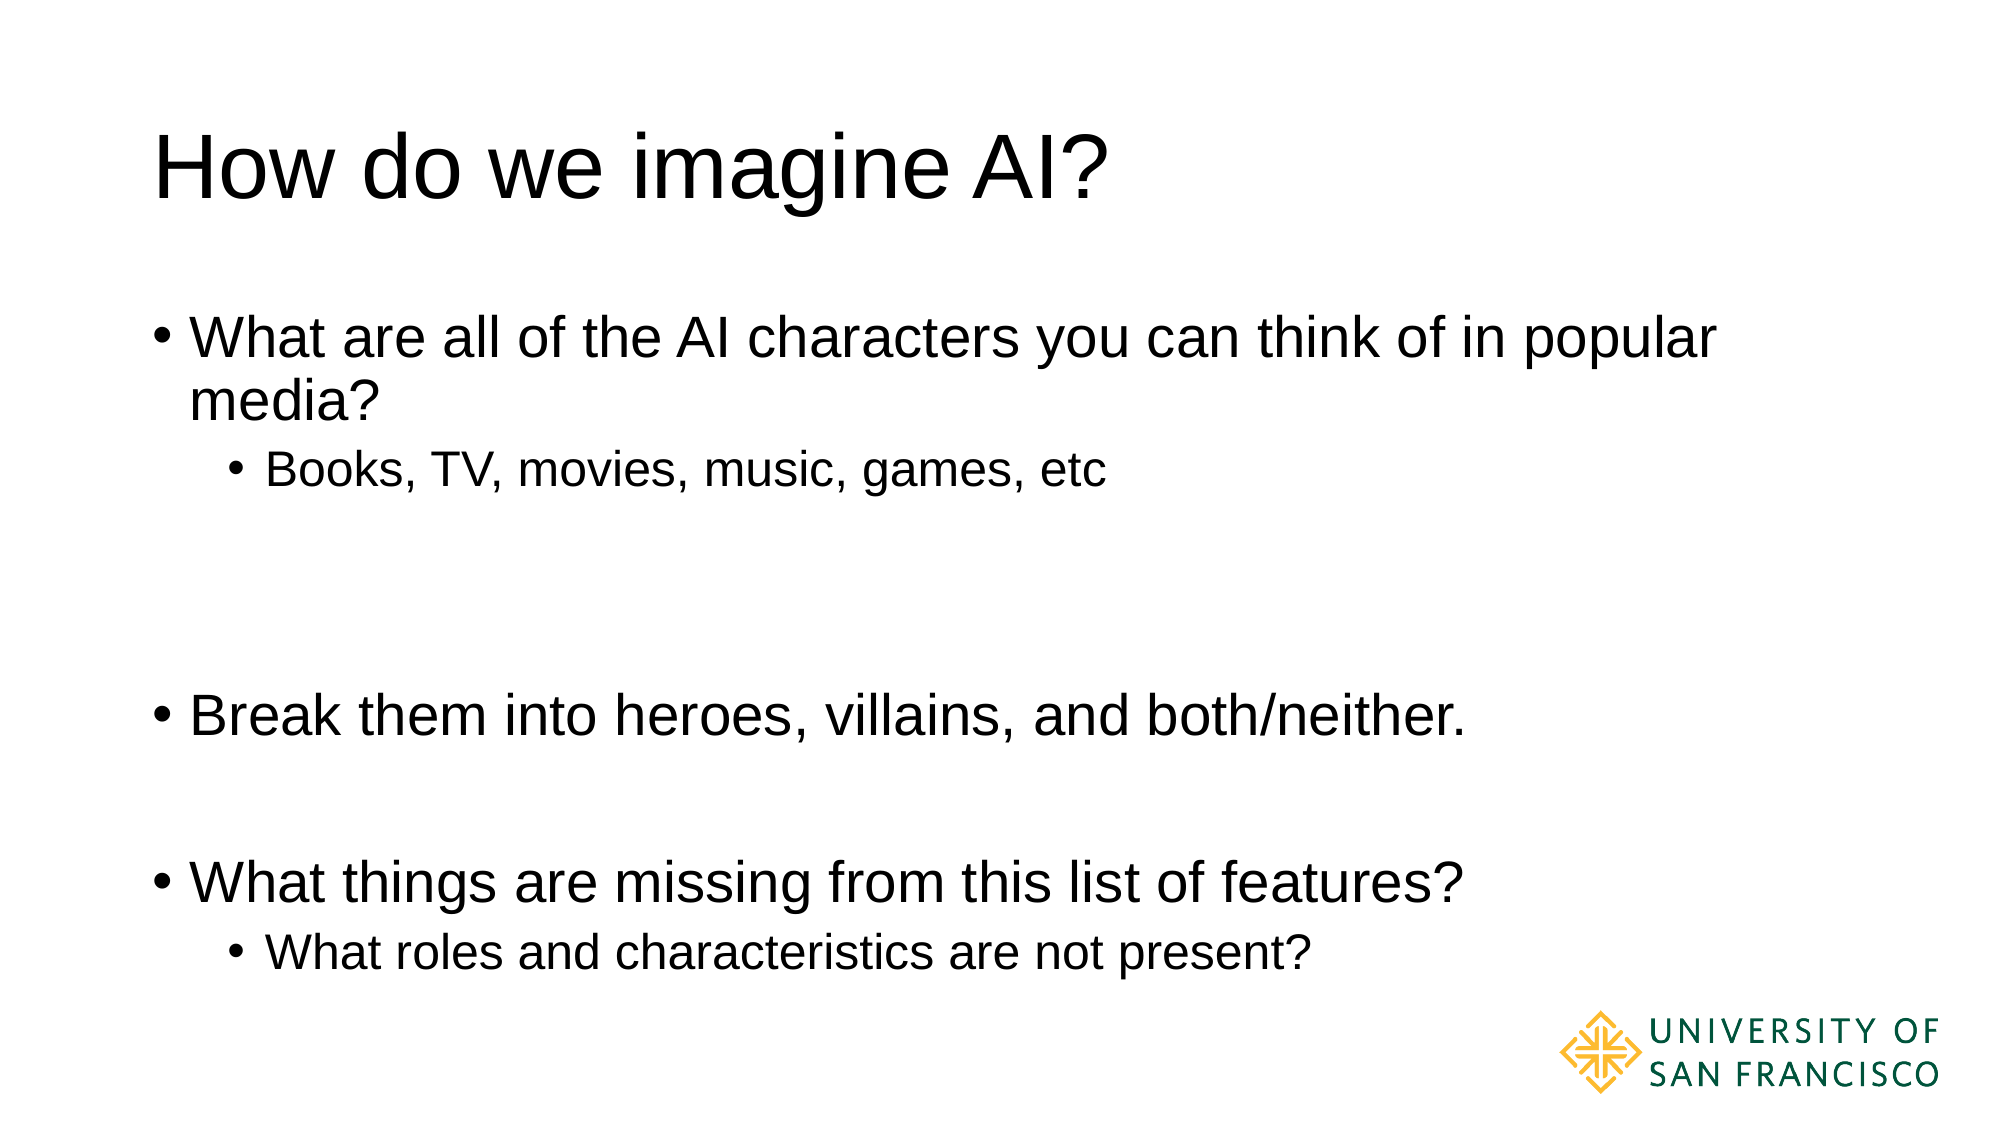

# How do we imagine AI?
What are all of the AI characters you can think of in popular media?
Books, TV, movies, music, games, etc

Break them into heroes, villains, and both/neither.

What things are missing from this list of features?
What roles and characteristics are not present?